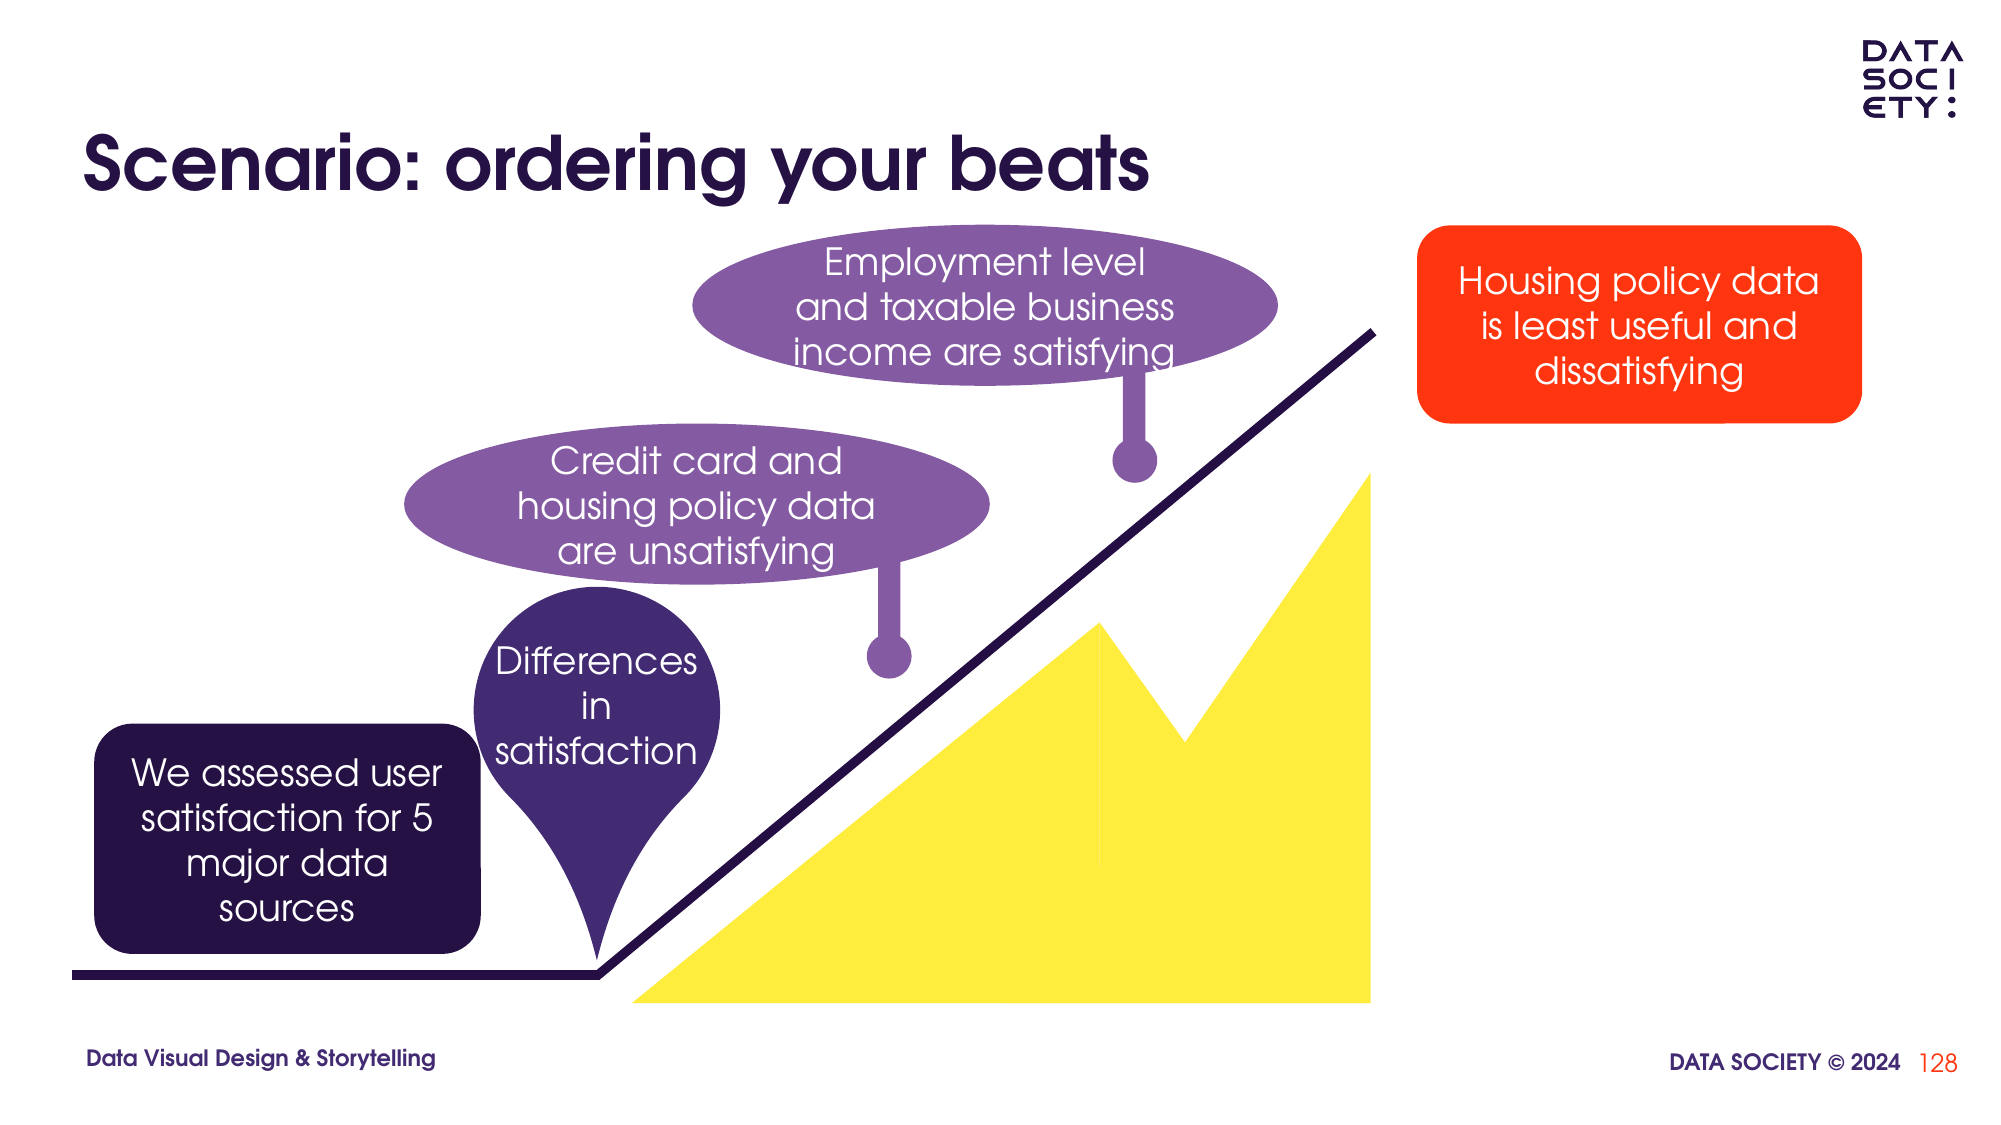

# Scenario: ordering your beats
Employment level and taxable business income are satisfying
Housing policy data is least useful and dissatisfying

Credit card and housing policy data are unsatisfying

Differences in satisfaction

We assessed user satisfaction for 5 major data sources
128